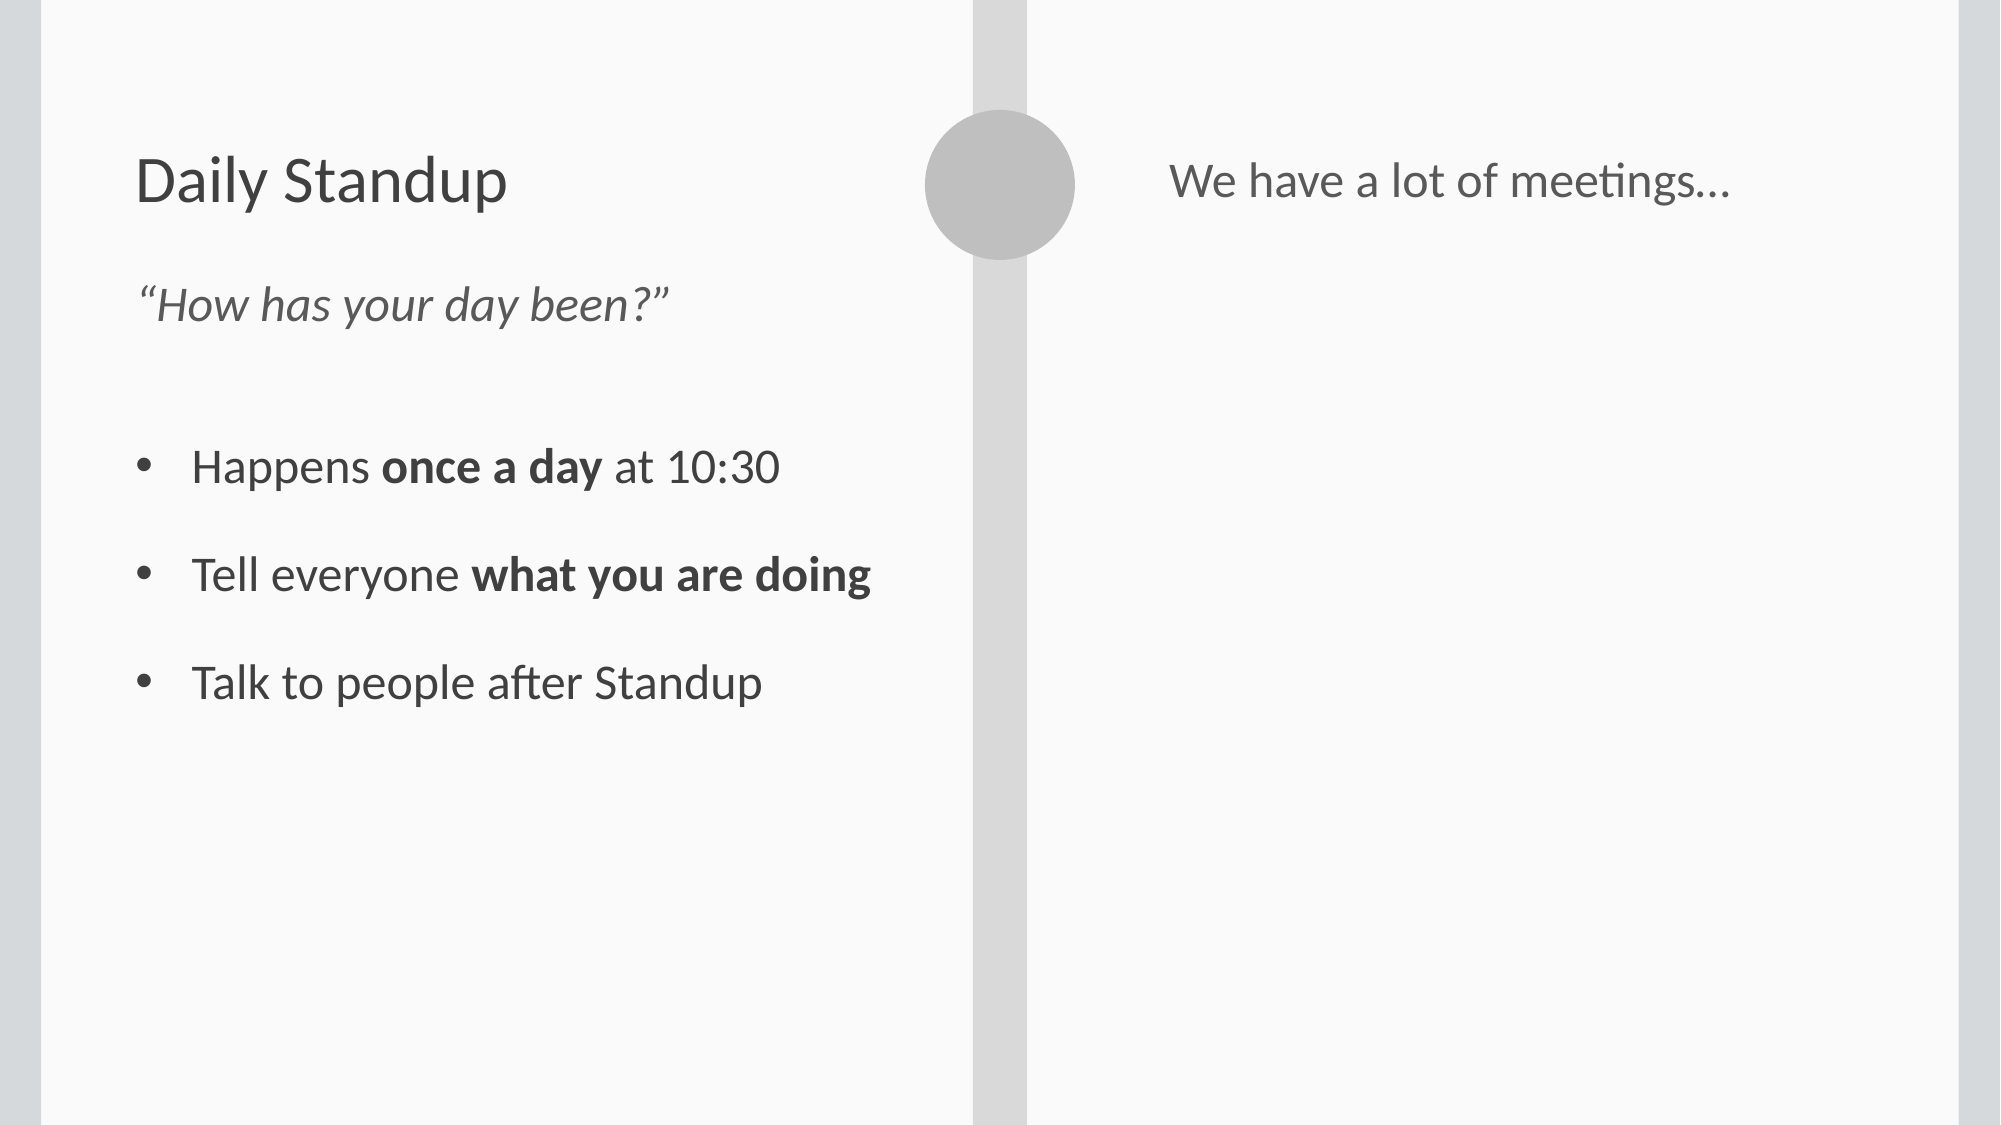

We have a lot of meetings…
# Daily Standup

“How has your day been?”
Happens once a day at 10:30

Tell everyone what you are doing

Talk to people after Standup